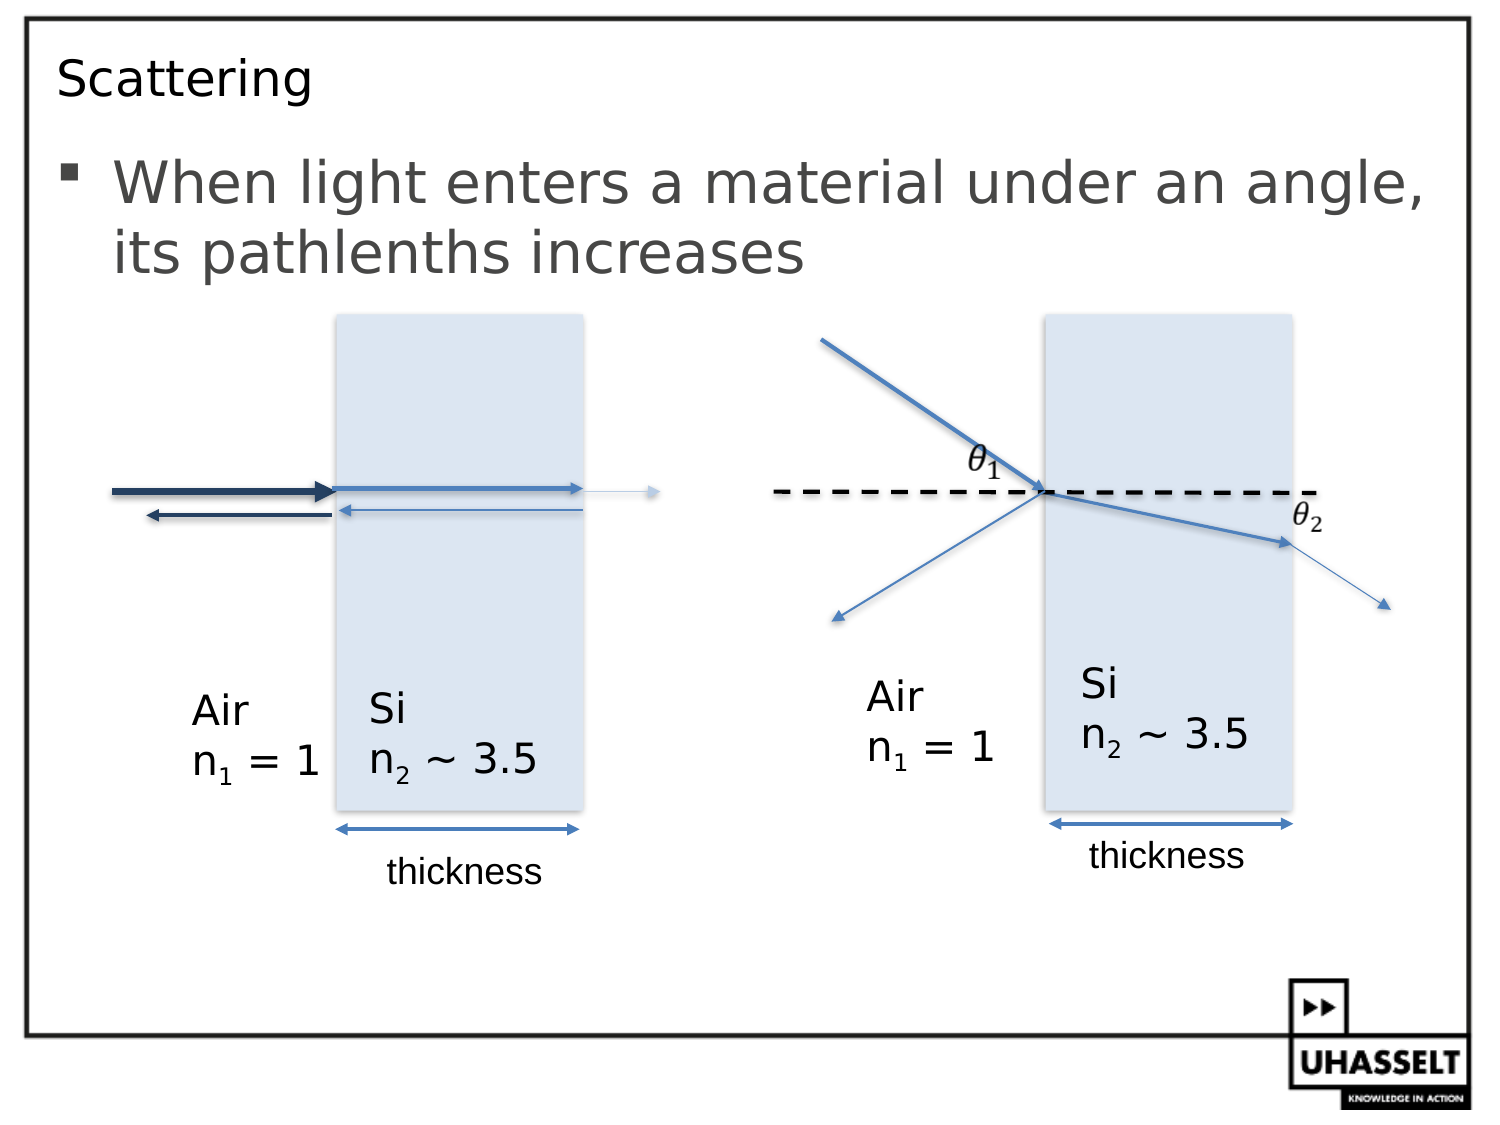

# Scattering
When light enters a material under an angle, its pathlenths increases

Si
n2 ~ 3.5
Air
n1 = 1
Si
n2 ~ 3.5
Air
n1 = 1
thickness
thickness